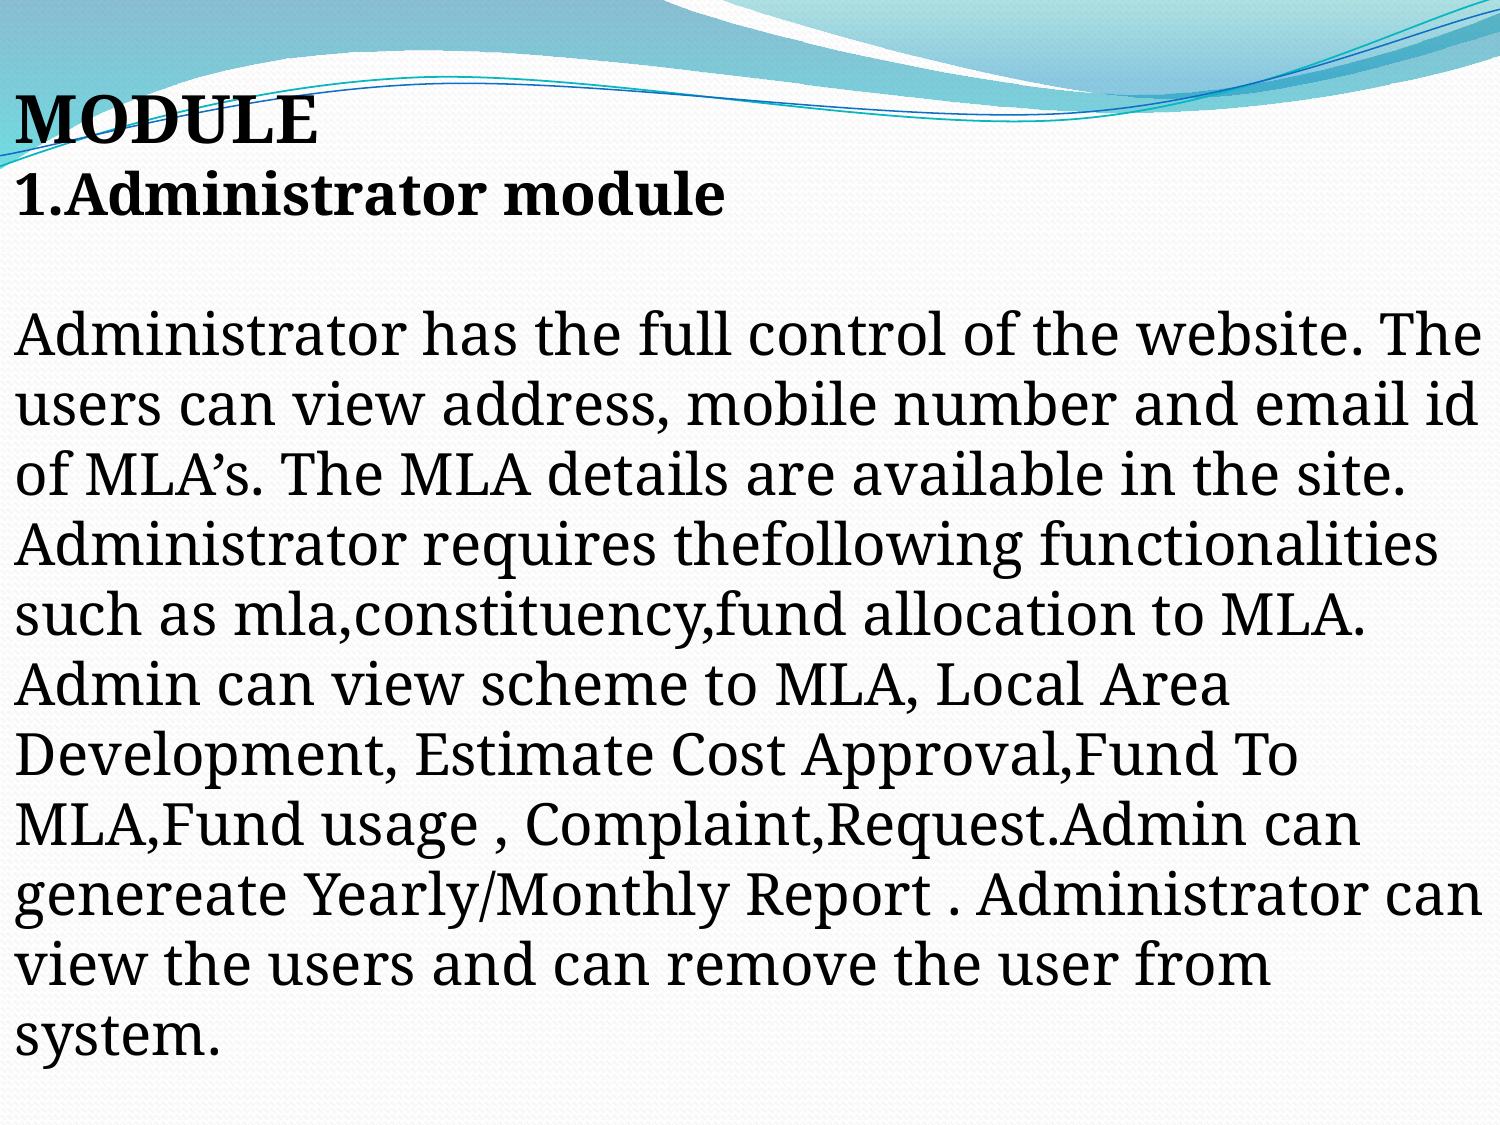

MODULE
1.Administrator module

Administrator has the full control of the website. The users can view address, mobile number and email id of MLA’s. The MLA details are available in the site. Administrator requires thefollowing functionalities such as mla,constituency,fund allocation to MLA. Admin can view scheme to MLA, Local Area Development, Estimate Cost Approval,Fund To MLA,Fund usage , Complaint,Request.Admin can genereate Yearly/Monthly Report . Administrator can view the users and can remove the user from system.